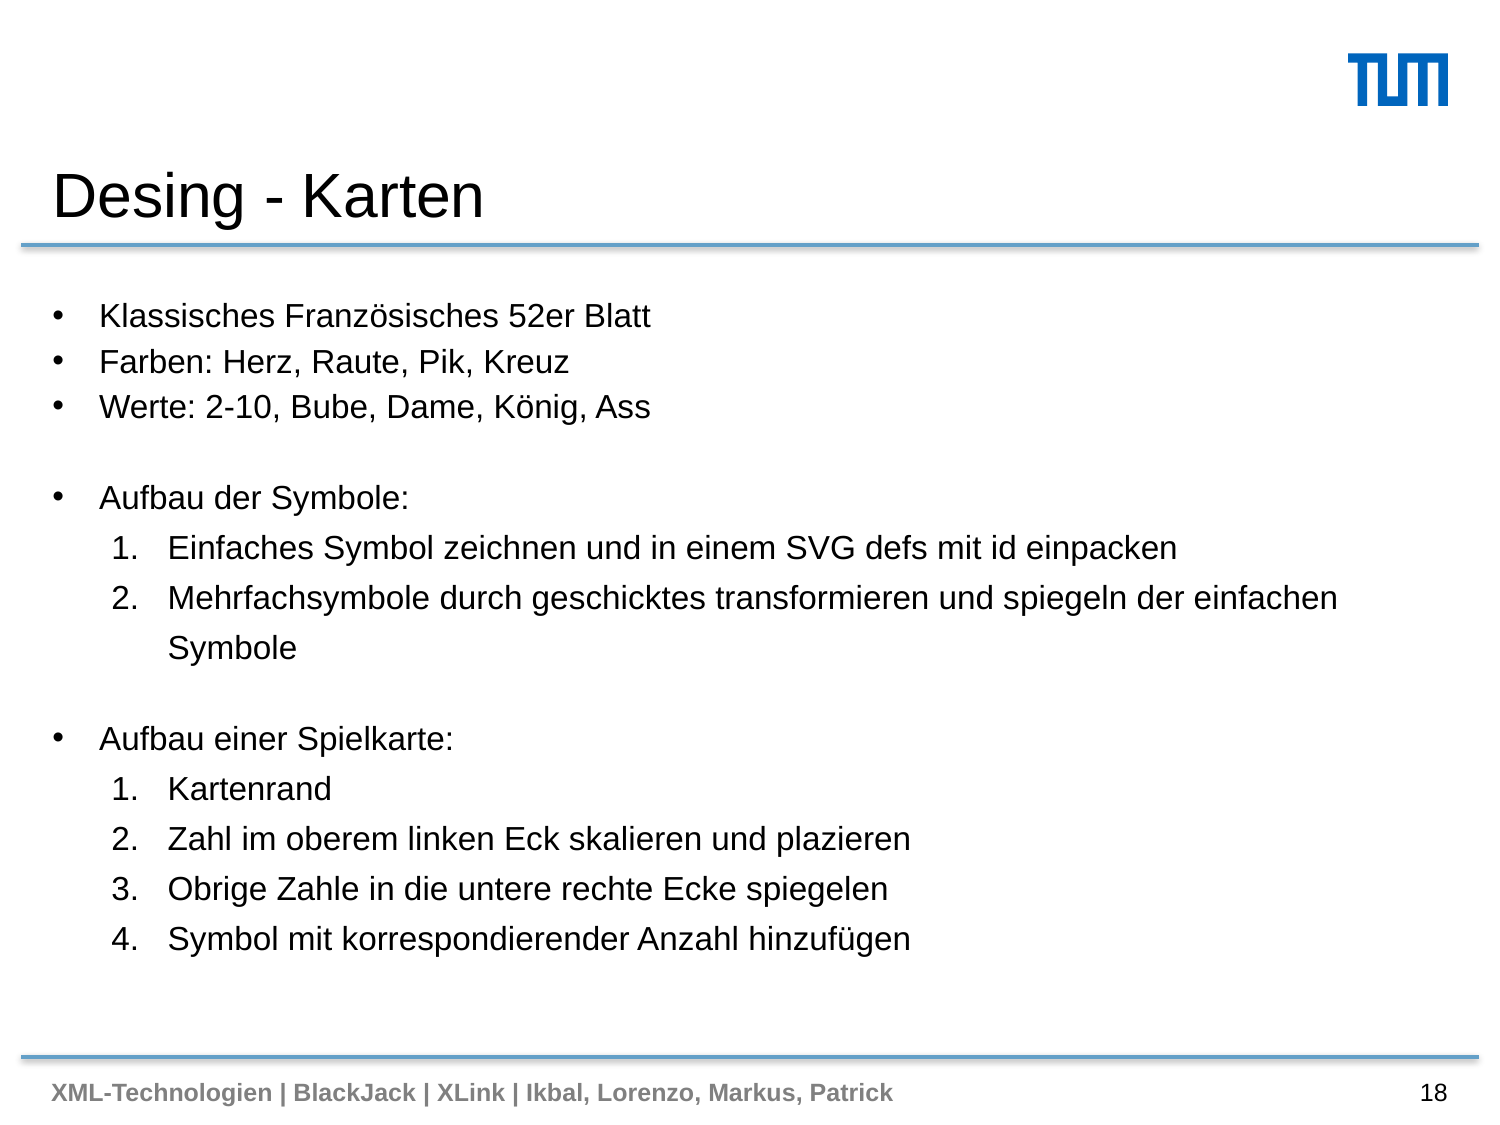

# Desing - Karten
Klassisches Französisches 52er Blatt
Farben: Herz, Raute, Pik, Kreuz
Werte: 2-10, Bube, Dame, König, Ass

Aufbau der Symbole:
Einfaches Symbol zeichnen und in einem SVG defs mit id einpacken
Mehrfachsymbole durch geschicktes transformieren und spiegeln der einfachen Symbole

Aufbau einer Spielkarte:
Kartenrand
Zahl im oberem linken Eck skalieren und plazieren
Obrige Zahle in die untere rechte Ecke spiegelen
Symbol mit korrespondierender Anzahl hinzufügen
XML-Technologien | BlackJack | XLink | Ikbal, Lorenzo, Markus, Patrick
18